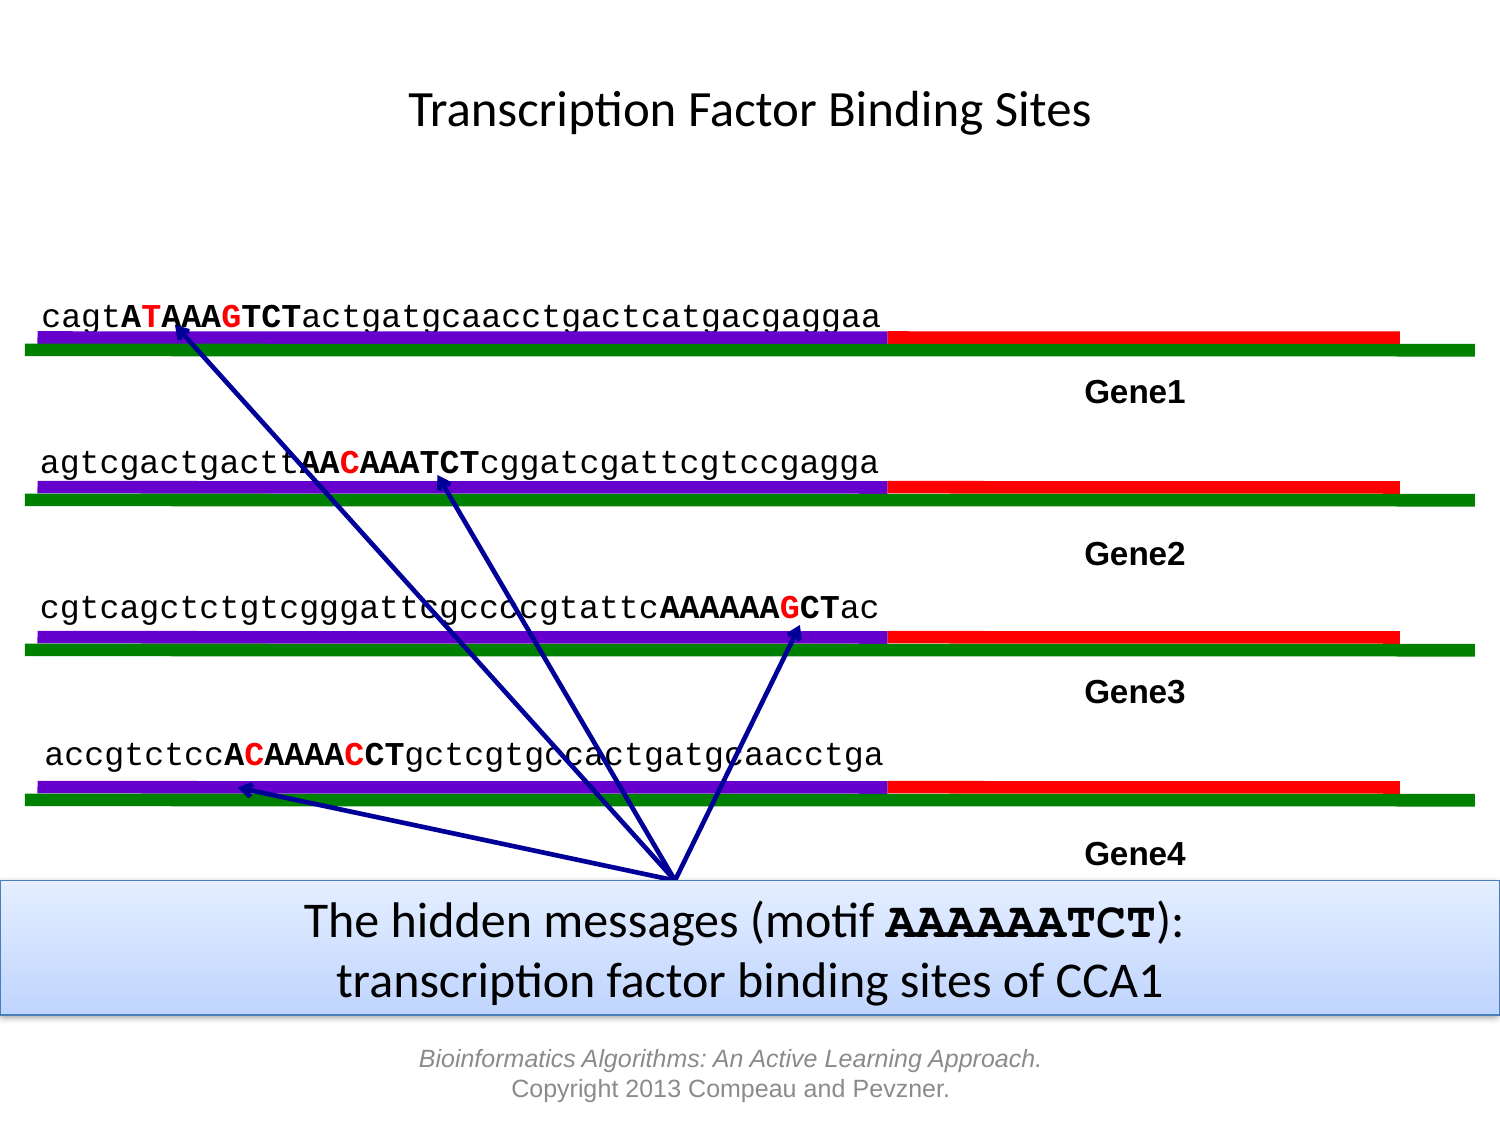

# Transcription Factor Binding Sites
cagtATAAAGTCTactgatgcaacctgactcatgacgaggaa
Gene1
agtcgactgacttAACAAATCTcggatcgattcgtccgagga
Gene2
cgtcagctctgtcgggattcgccccgtattcAAAAAAGCTac
Gene3
accgtctccACAAAACCTgctcgtgccactgatgcaacctga
Gene4
The hidden messages (motif AAAAAATCT):
transcription factor binding sites of CCA1
Bioinformatics Algorithms: An Active Learning Approach.
Copyright 2013 Compeau and Pevzner.